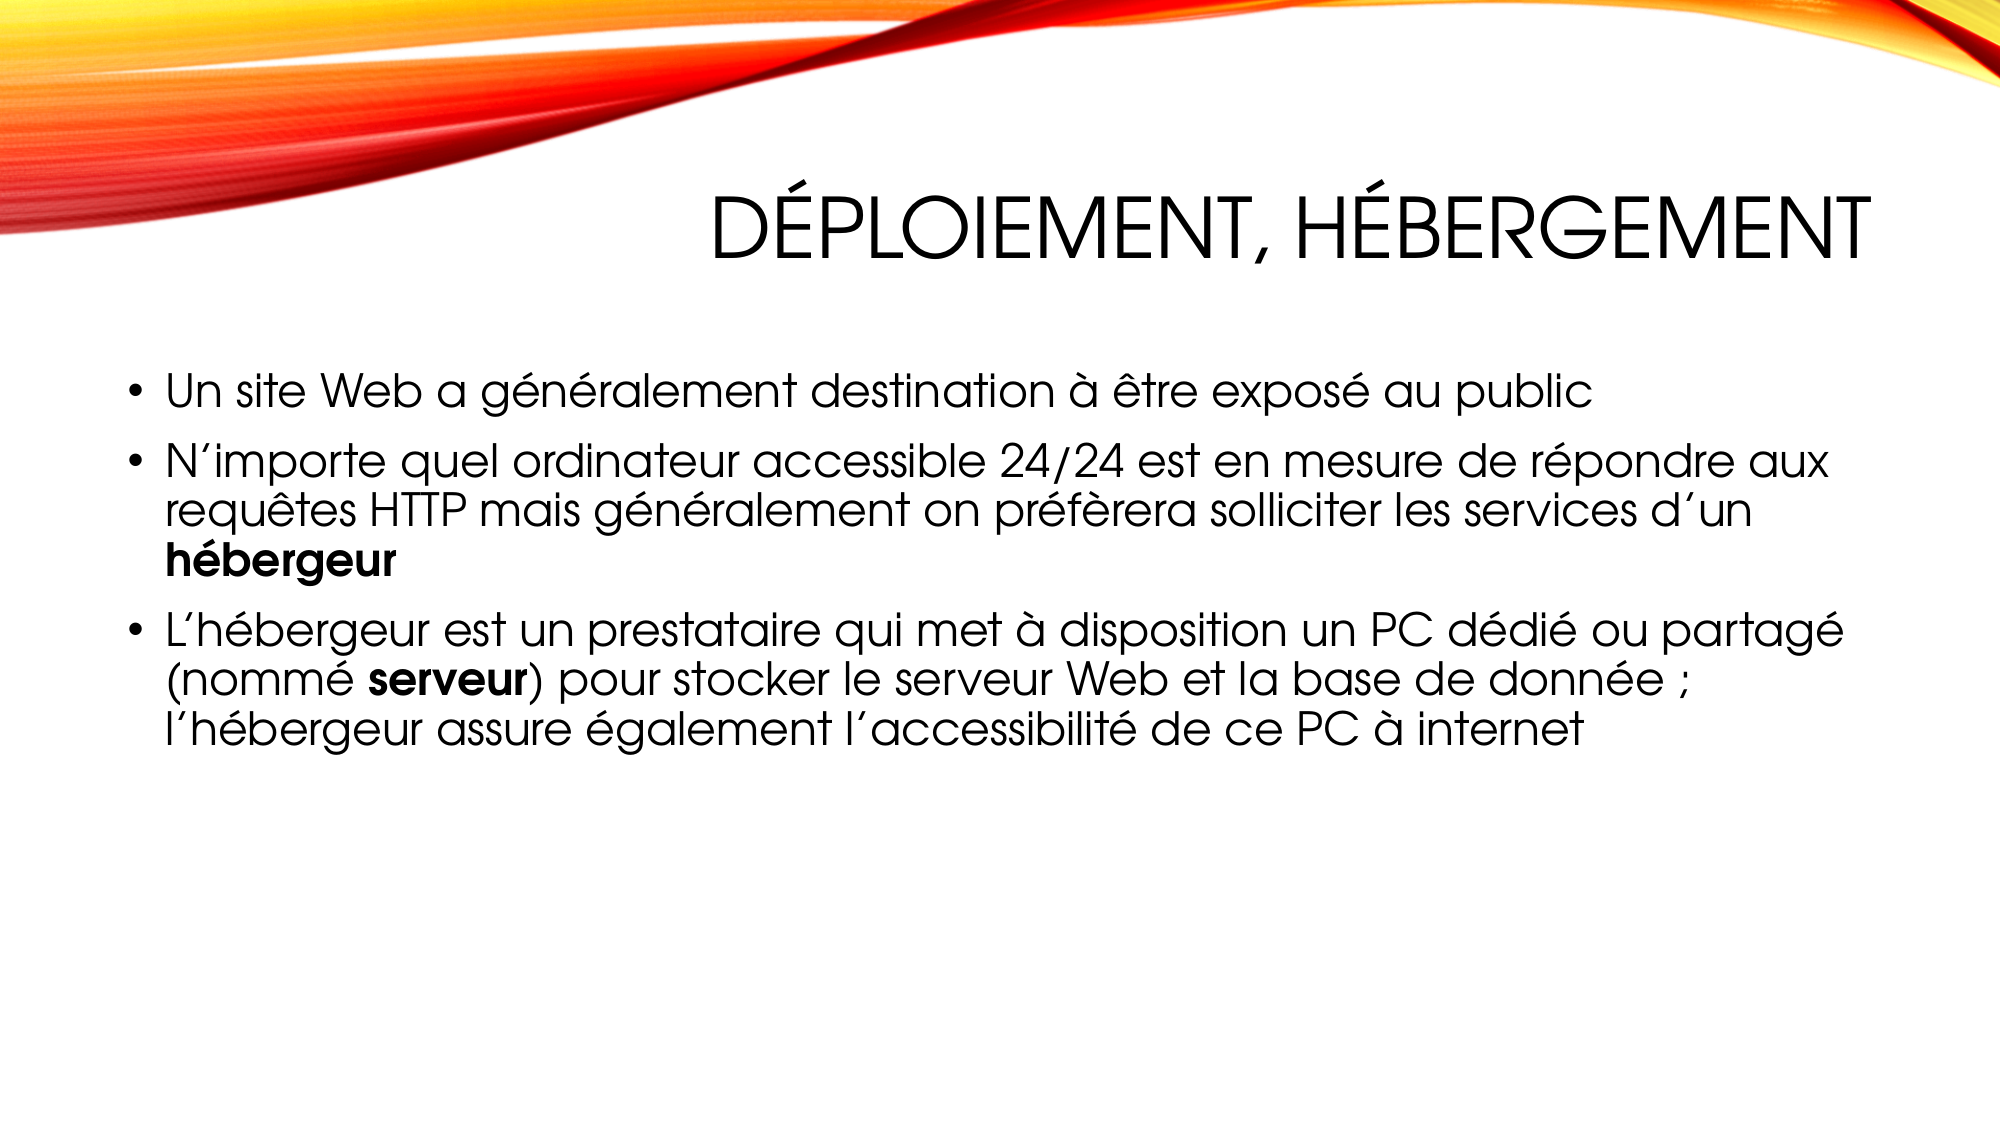

# Déploiement, Hébergement
Un site Web a généralement destination à être exposé au public
N’importe quel ordinateur accessible 24/24 est en mesure de répondre aux requêtes HTTP mais généralement on préfèrera solliciter les services d’un hébergeur
L’hébergeur est un prestataire qui met à disposition un PC dédié ou partagé (nommé serveur) pour stocker le serveur Web et la base de donnée ; l’hébergeur assure également l’accessibilité de ce PC à internet